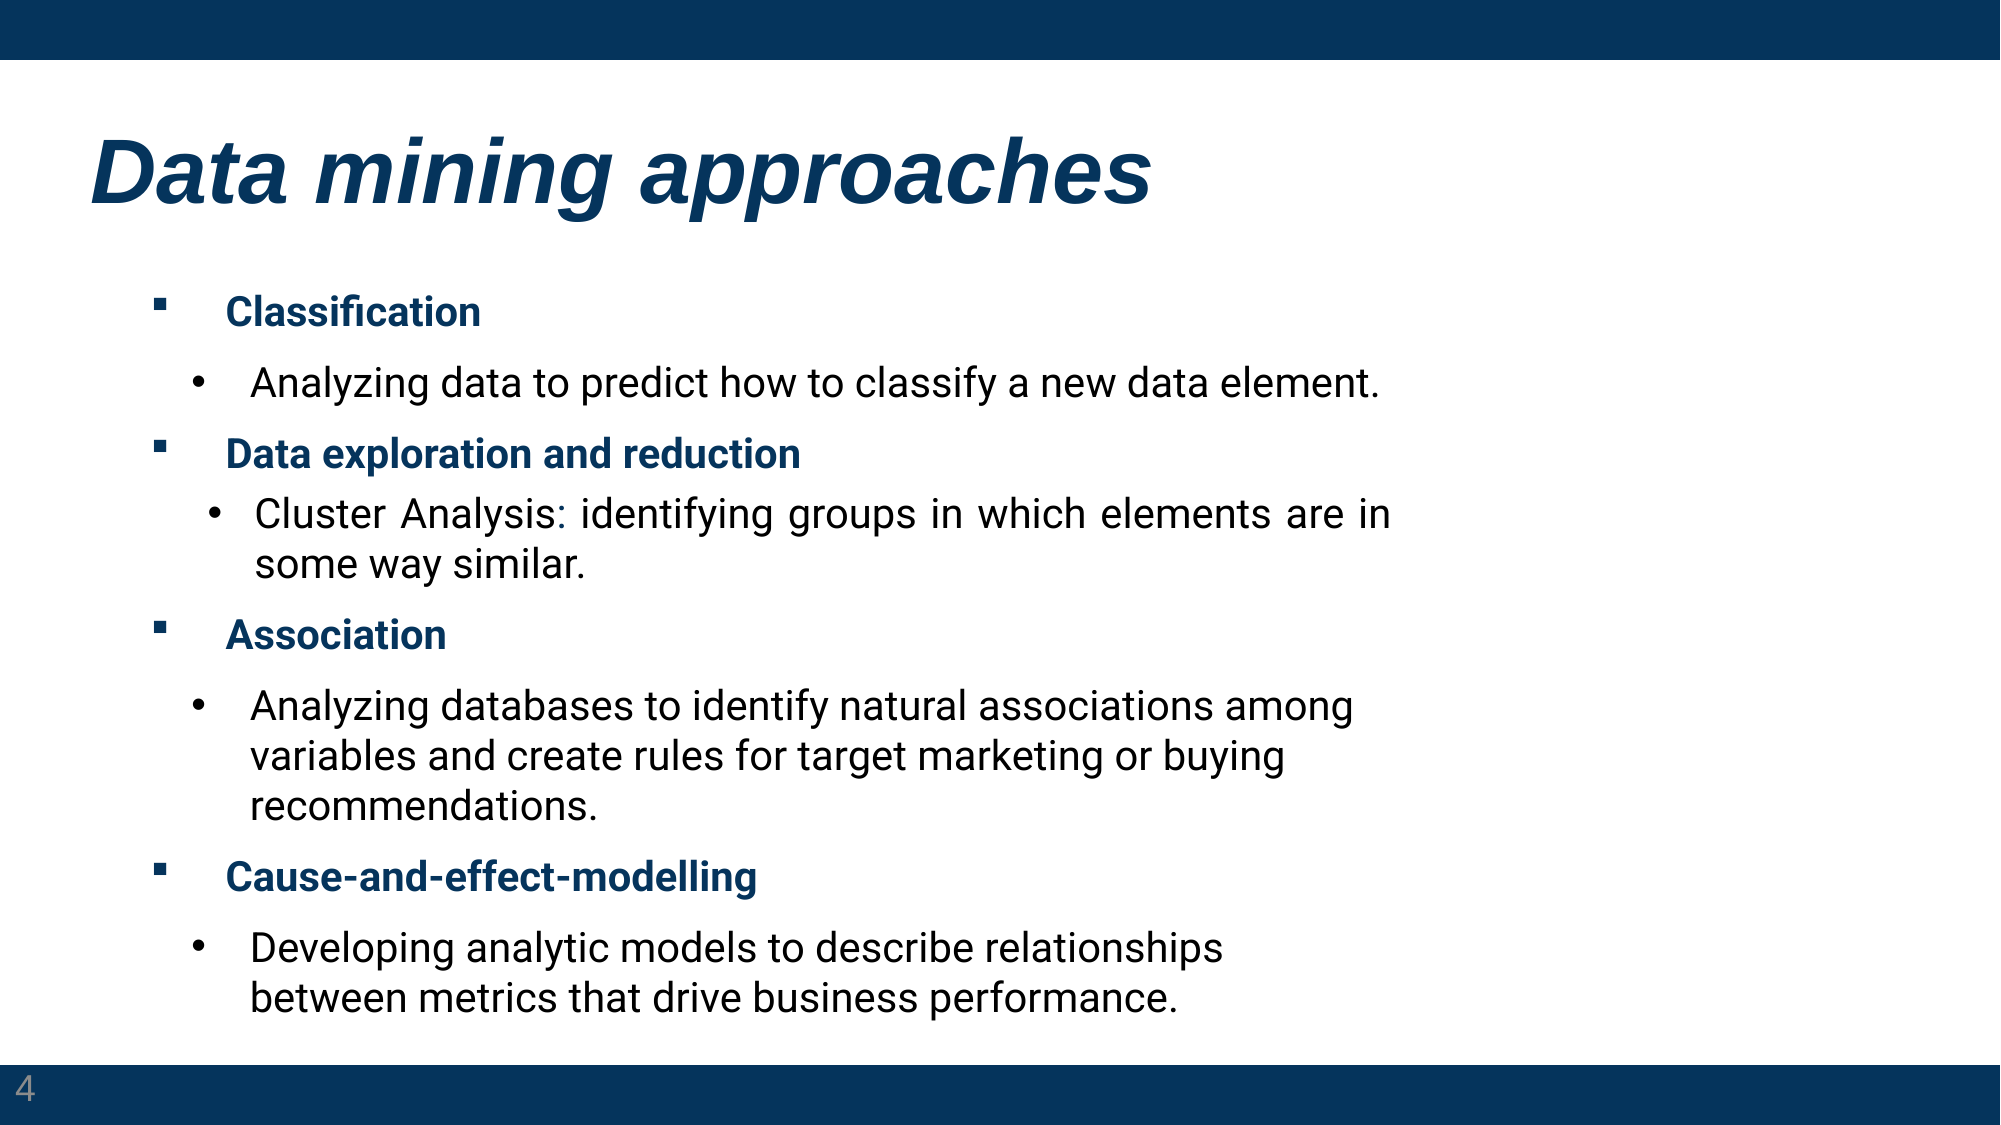

# Data mining approaches
Classification
Analyzing data to predict how to classify a new data element.
Data exploration and reduction
Cluster Analysis: identifying groups in which elements are in some way similar.
Association
Analyzing databases to identify natural associations among variables and create rules for target marketing or buying recommendations.
Cause-and-effect-modelling
Developing analytic models to describe relationships between metrics that drive business performance.
4